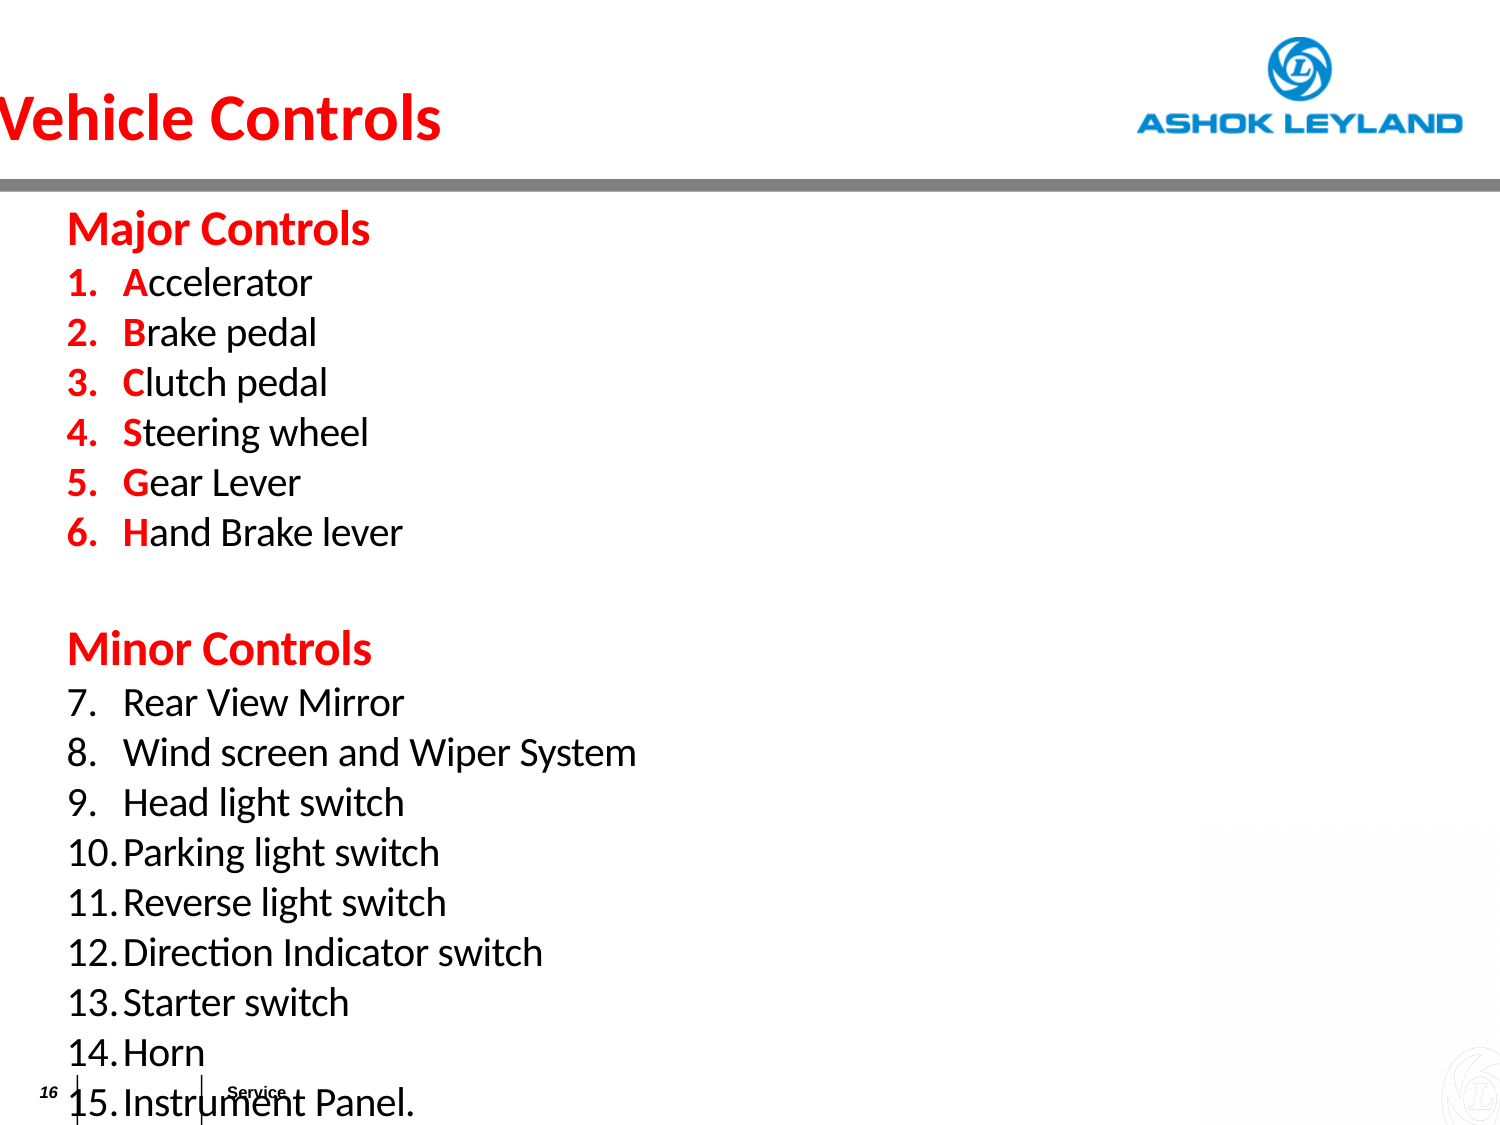

Vehicle Controls
Major Controls
Accelerator
Brake pedal
Clutch pedal
Steering wheel
Gear Lever
Hand Brake lever

Minor Controls
Rear View Mirror
Wind screen and Wiper System
Head light switch
Parking light switch
Reverse light switch
Direction Indicator switch
Starter switch
Horn
Instrument Panel.